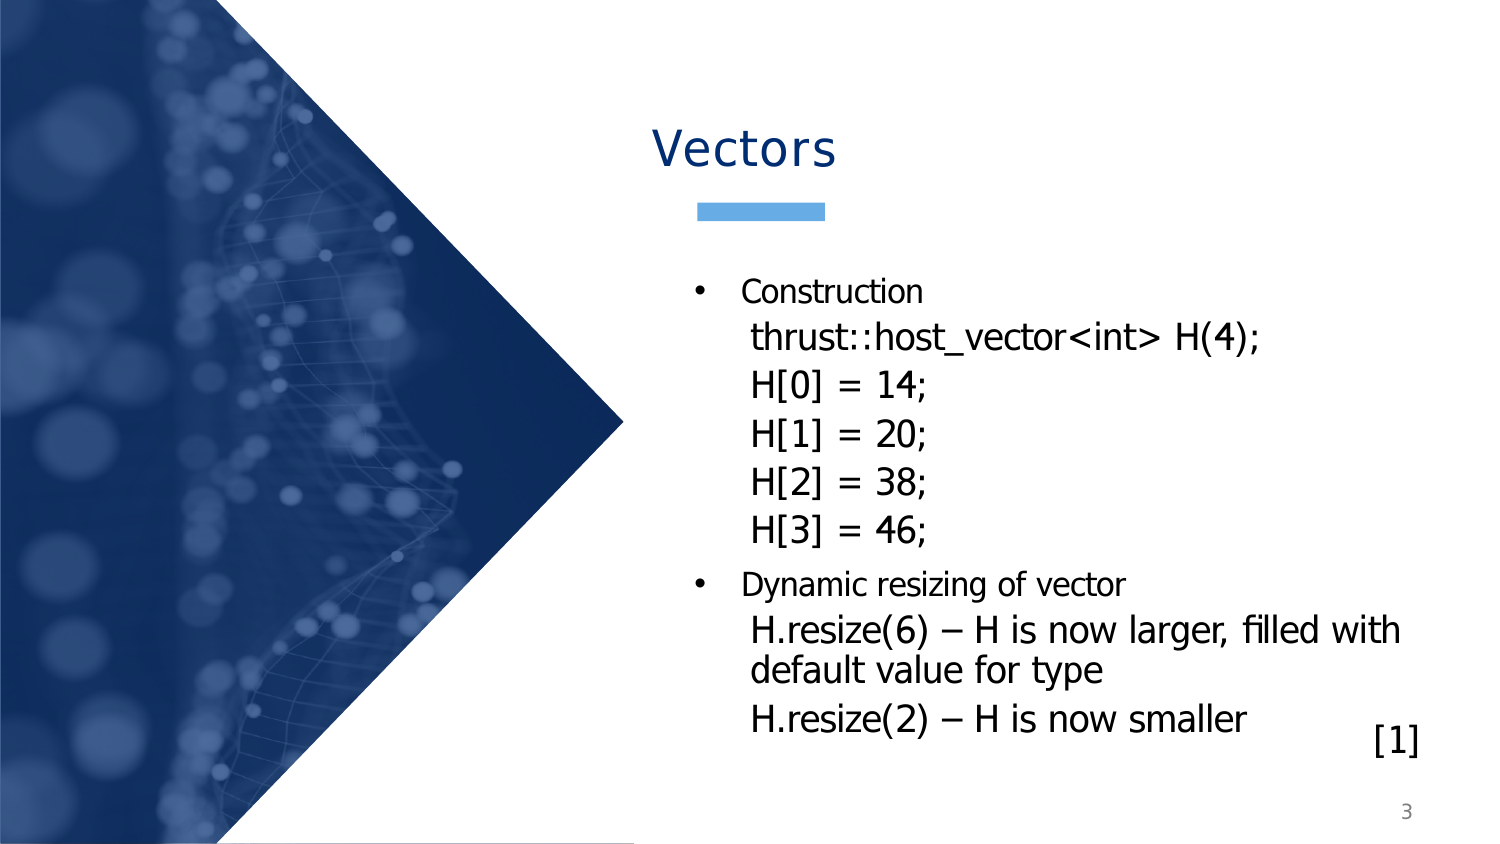

Vectors
Construction
thrust::host_vector<int> H(4);
H[0] = 14;
H[1] = 20;
H[2] = 38;
H[3] = 46;
Dynamic resizing of vector
H.resize(6) – H is now larger, filled with default value for type
H.resize(2) – H is now smaller
[1]